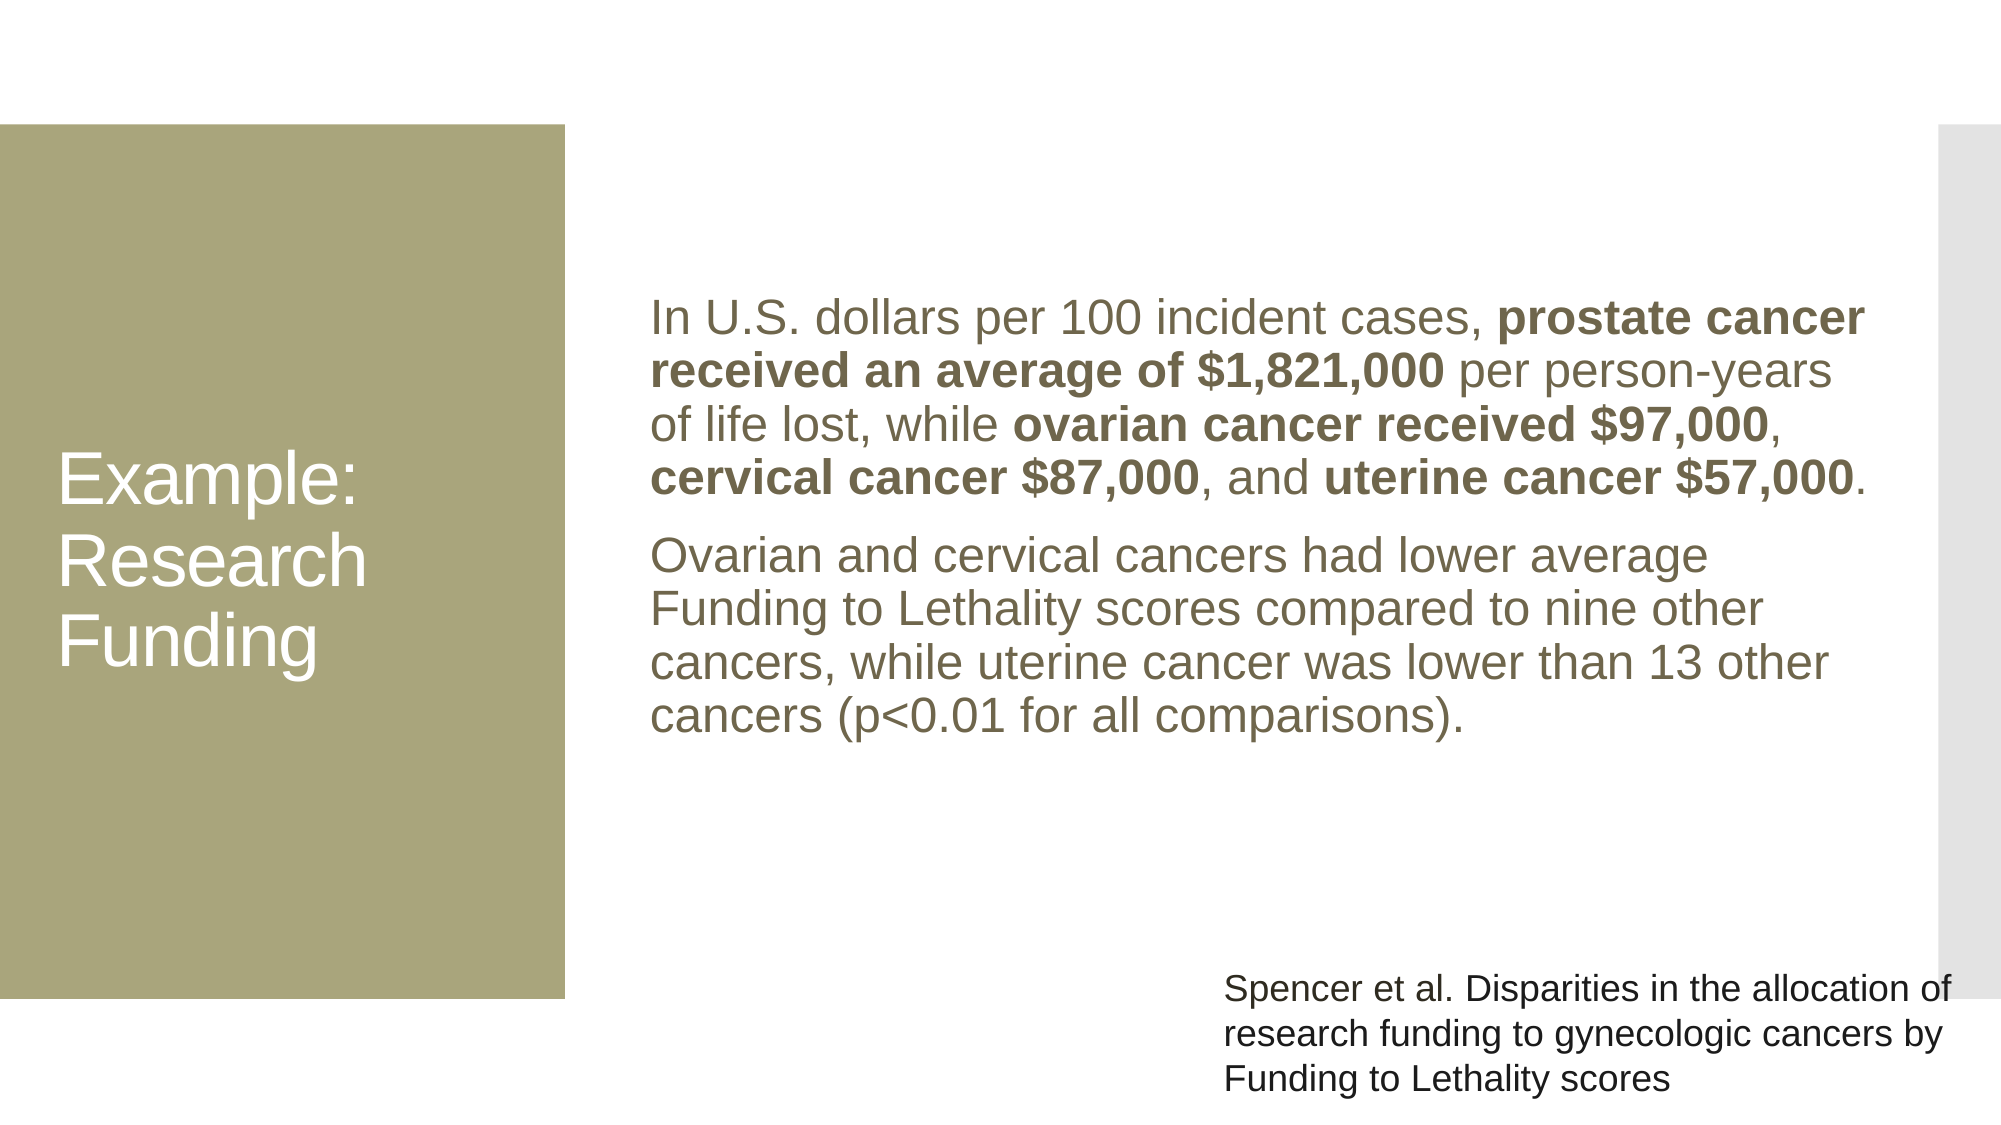

# Example: Research Funding
In U.S. dollars per 100 incident cases, prostate cancer received an average of $1,821,000 per person-years of life lost, while ovarian cancer received $97,000, cervical cancer $87,000, and uterine cancer $57,000.
Ovarian and cervical cancers had lower average Funding to Lethality scores compared to nine other cancers, while uterine cancer was lower than 13 other cancers (p<0.01 for all comparisons).
Spencer et al. Disparities in the allocation of research funding to gynecologic cancers by Funding to Lethality scores